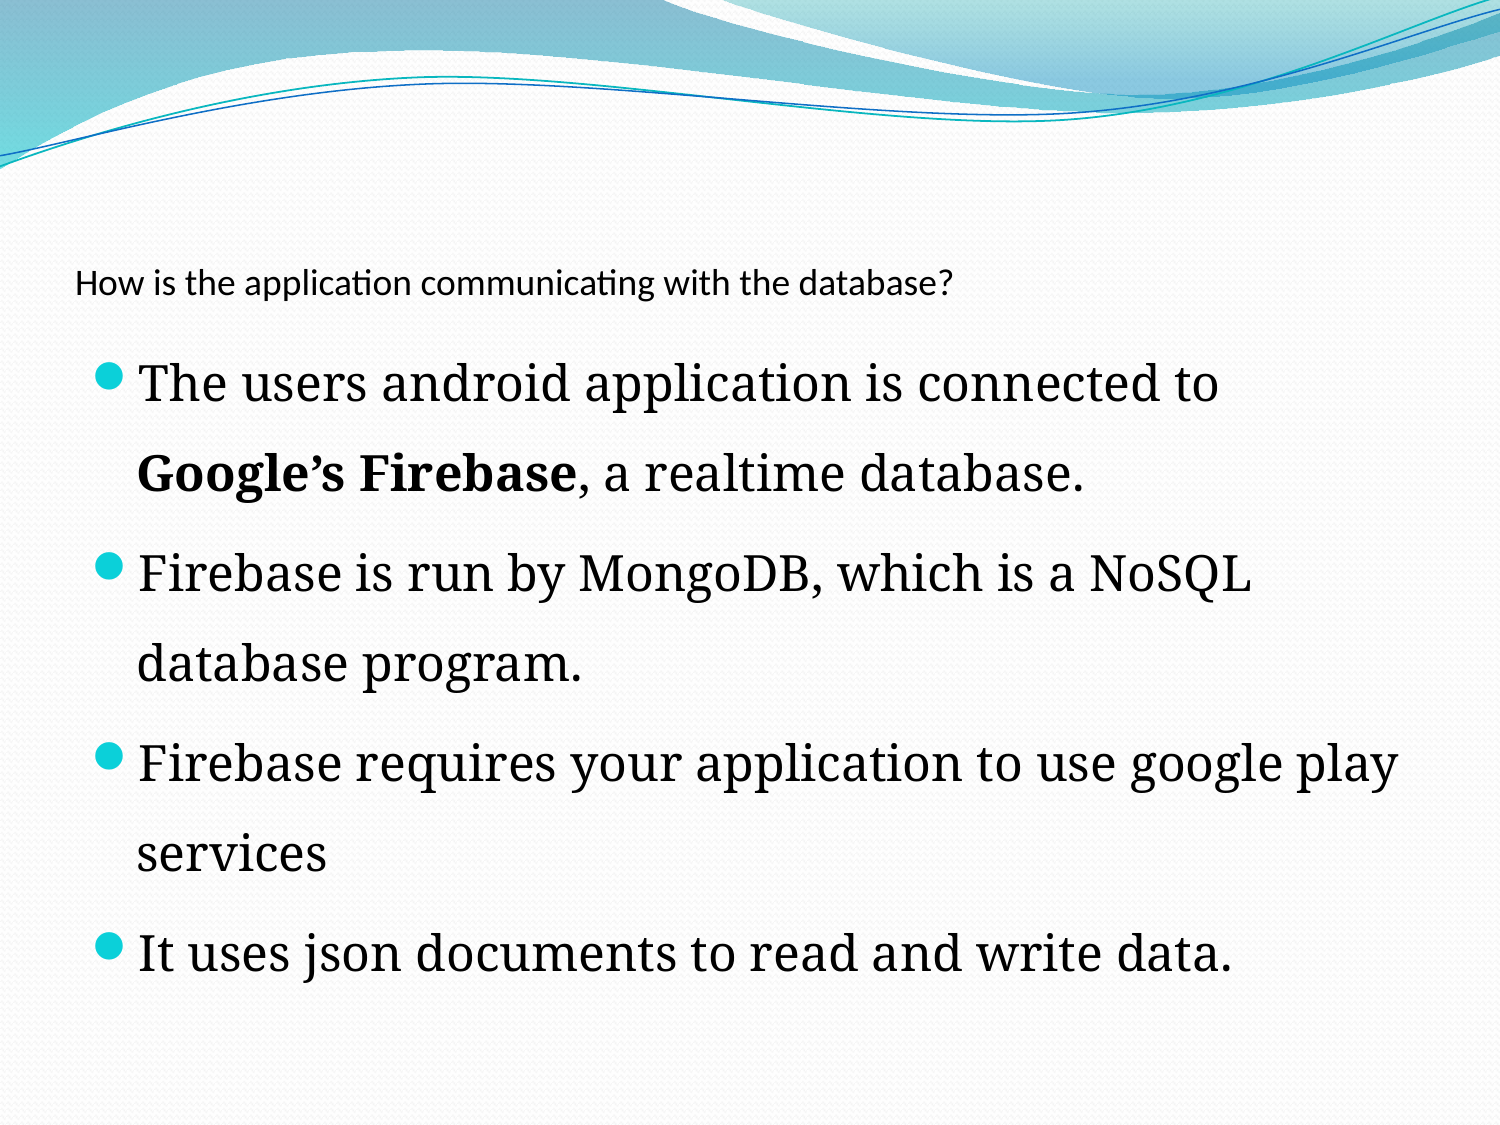

# How is the application communicating with the database?
The users android application is connected to Google’s Firebase, a realtime database.
Firebase is run by MongoDB, which is a NoSQL database program.
Firebase requires your application to use google play services
It uses json documents to read and write data.